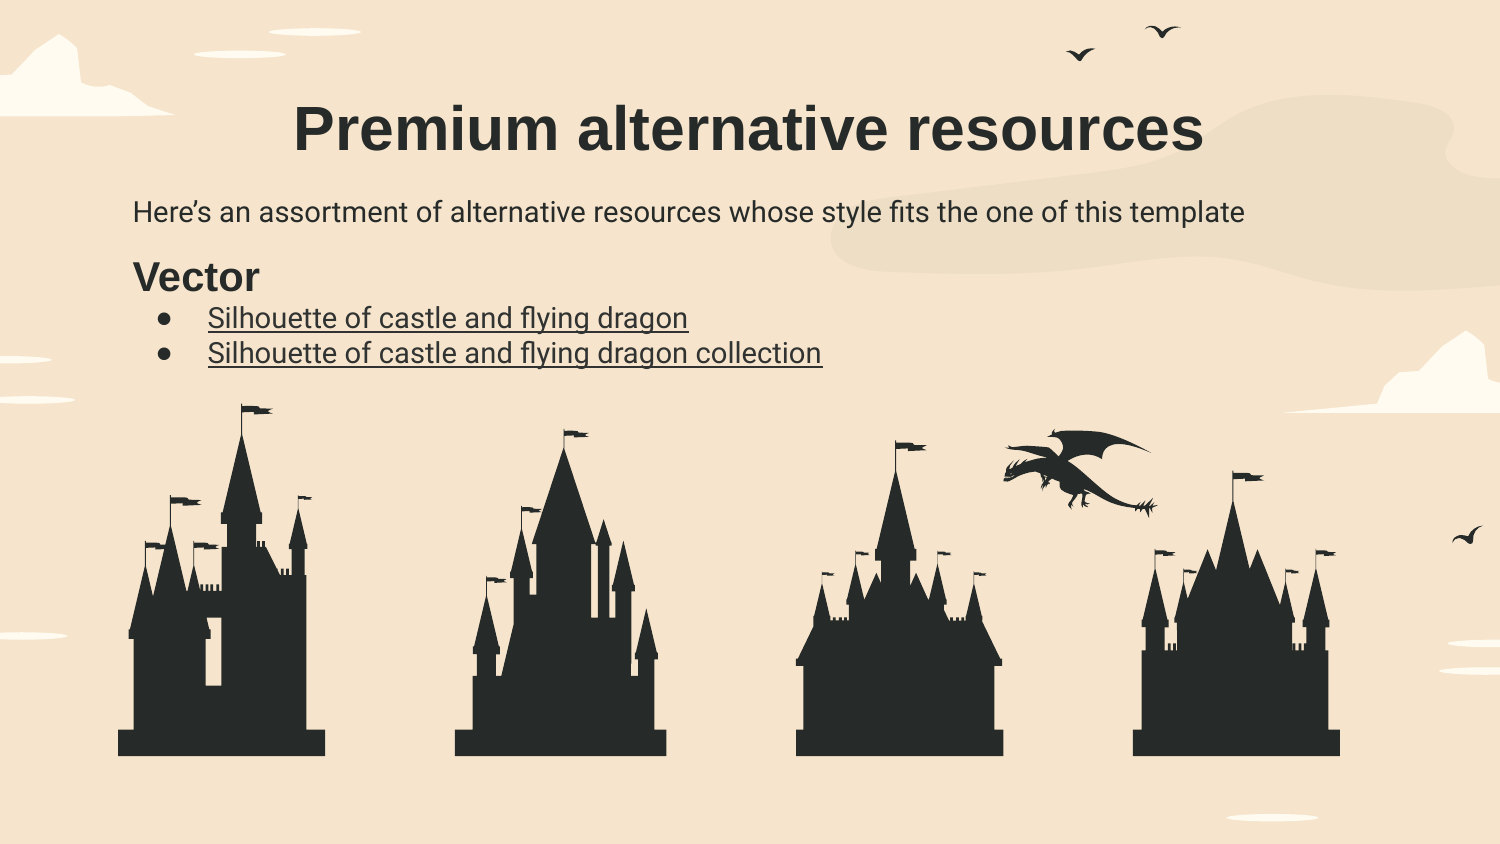

# Premium alternative resources
Here’s an assortment of alternative resources whose style fits the one of this template
Vector
Silhouette of castle and flying dragon
Silhouette of castle and flying dragon collection